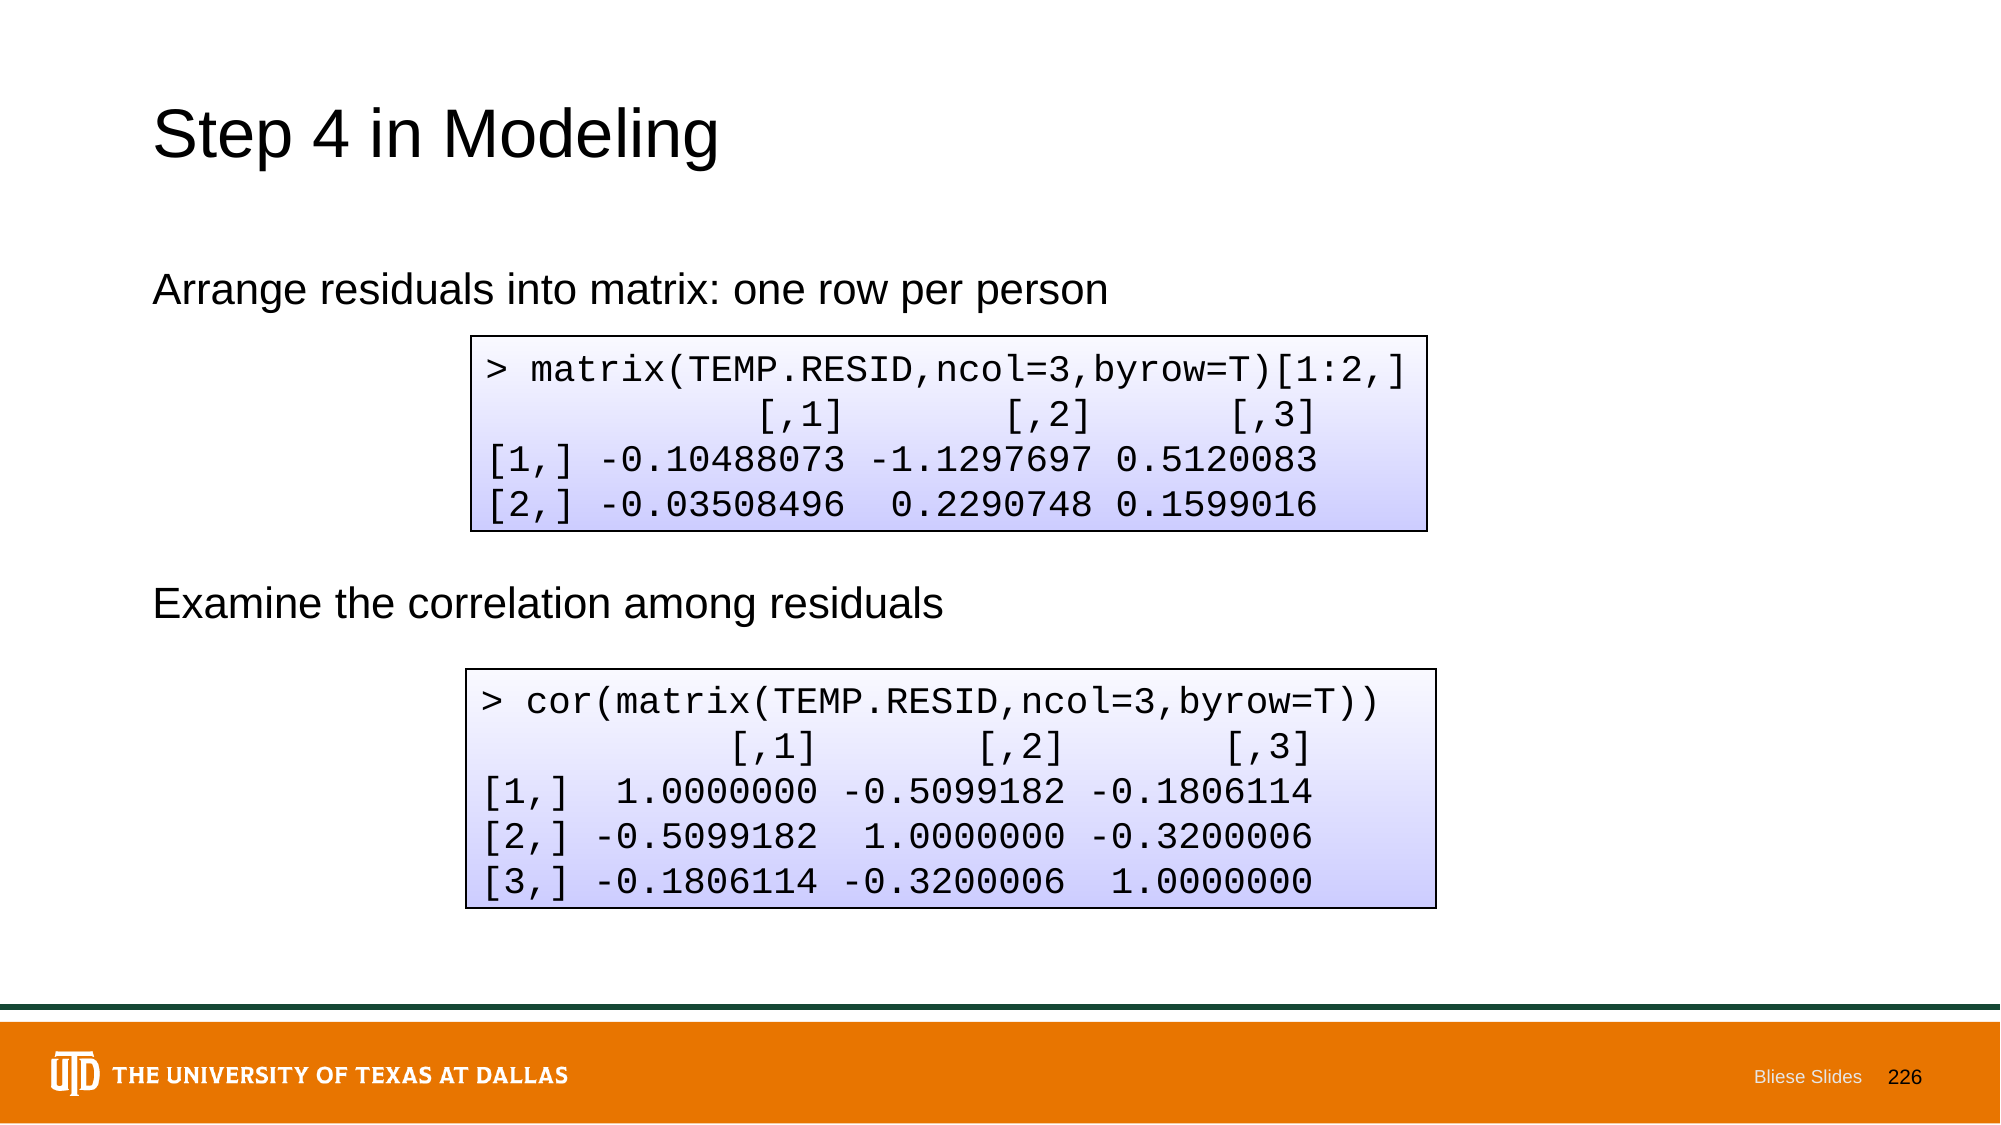

# Step 4 in Modeling
Arrange residuals into matrix: one row per person

Examine the correlation among residuals
> matrix(TEMP.RESID,ncol=3,byrow=T)[1:2,]
            [,1]       [,2]      [,3]
[1,] -0.10488073 -1.1297697 0.5120083
[2,] -0.03508496  0.2290748 0.1599016
> cor(matrix(TEMP.RESID,ncol=3,byrow=T))
           [,1]       [,2]       [,3]
[1,]  1.0000000 -0.5099182 -0.1806114
[2,] -0.5099182  1.0000000 -0.3200006
[3,] -0.1806114 -0.3200006  1.0000000
Bliese Slides
226